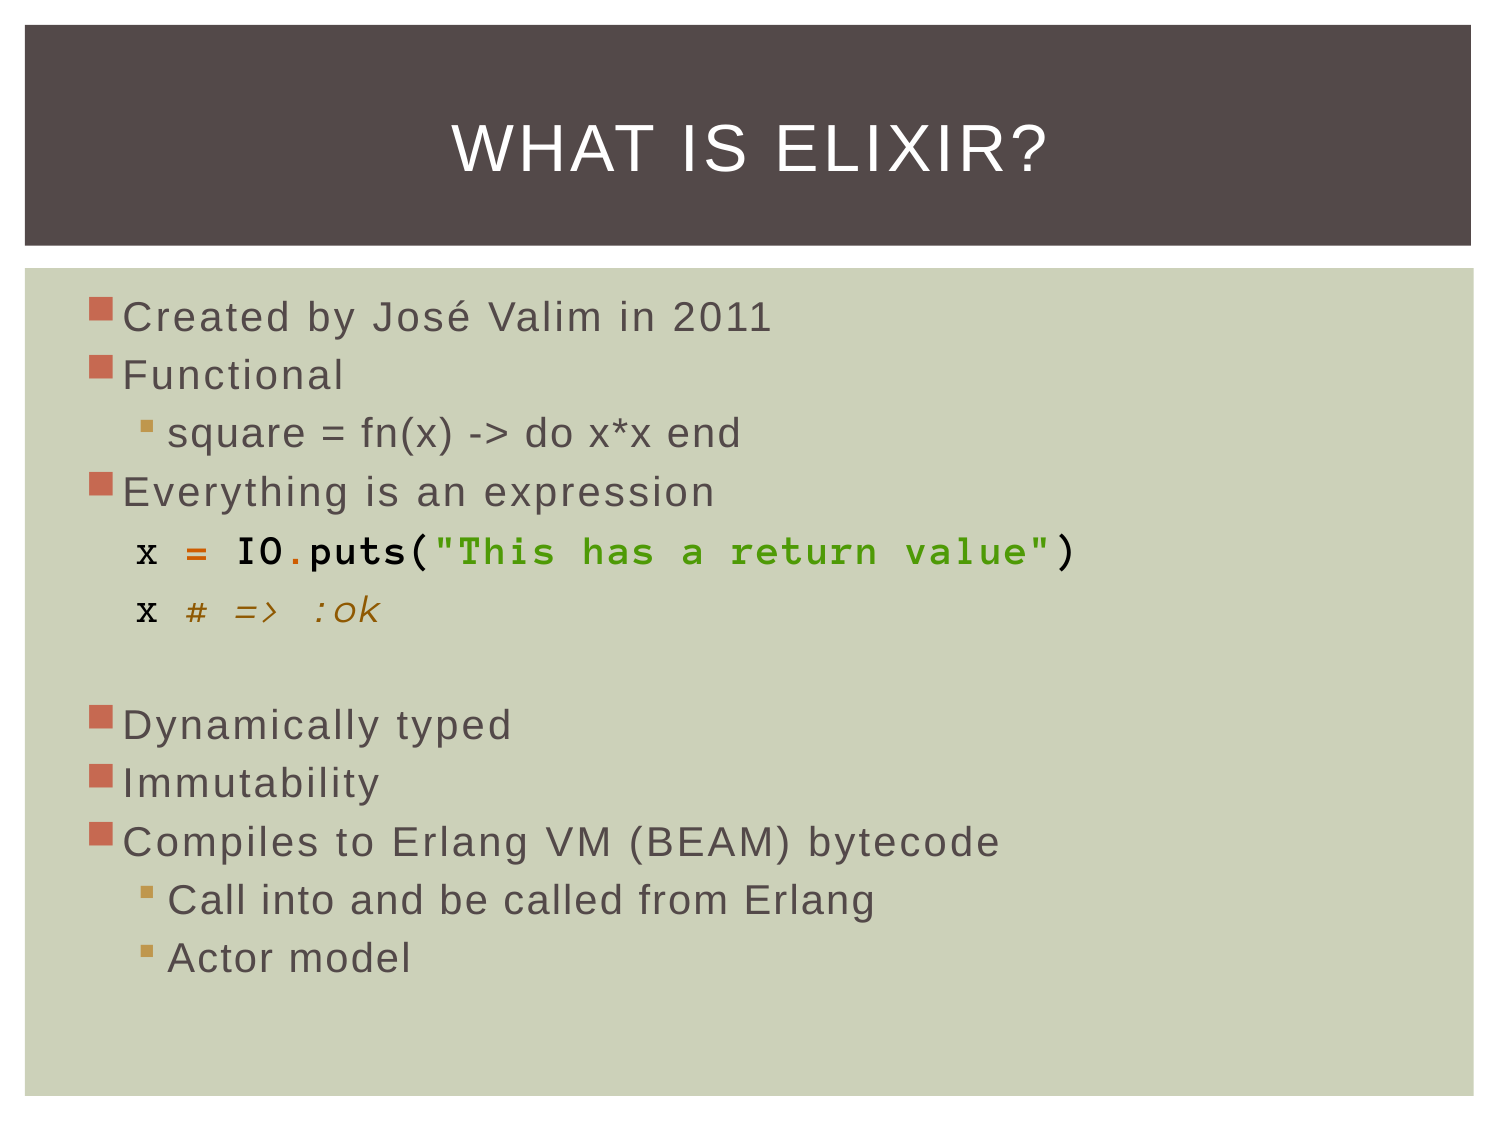

# What is elixir?
Created by José Valim in 2011
Functional
square = fn(x) -> do x*x end
Everything is an expression
x = IO.puts("This has a return value")
x # => :ok

Dynamically typed
Immutability
Compiles to Erlang VM (BEAM) bytecode
Call into and be called from Erlang
Actor model